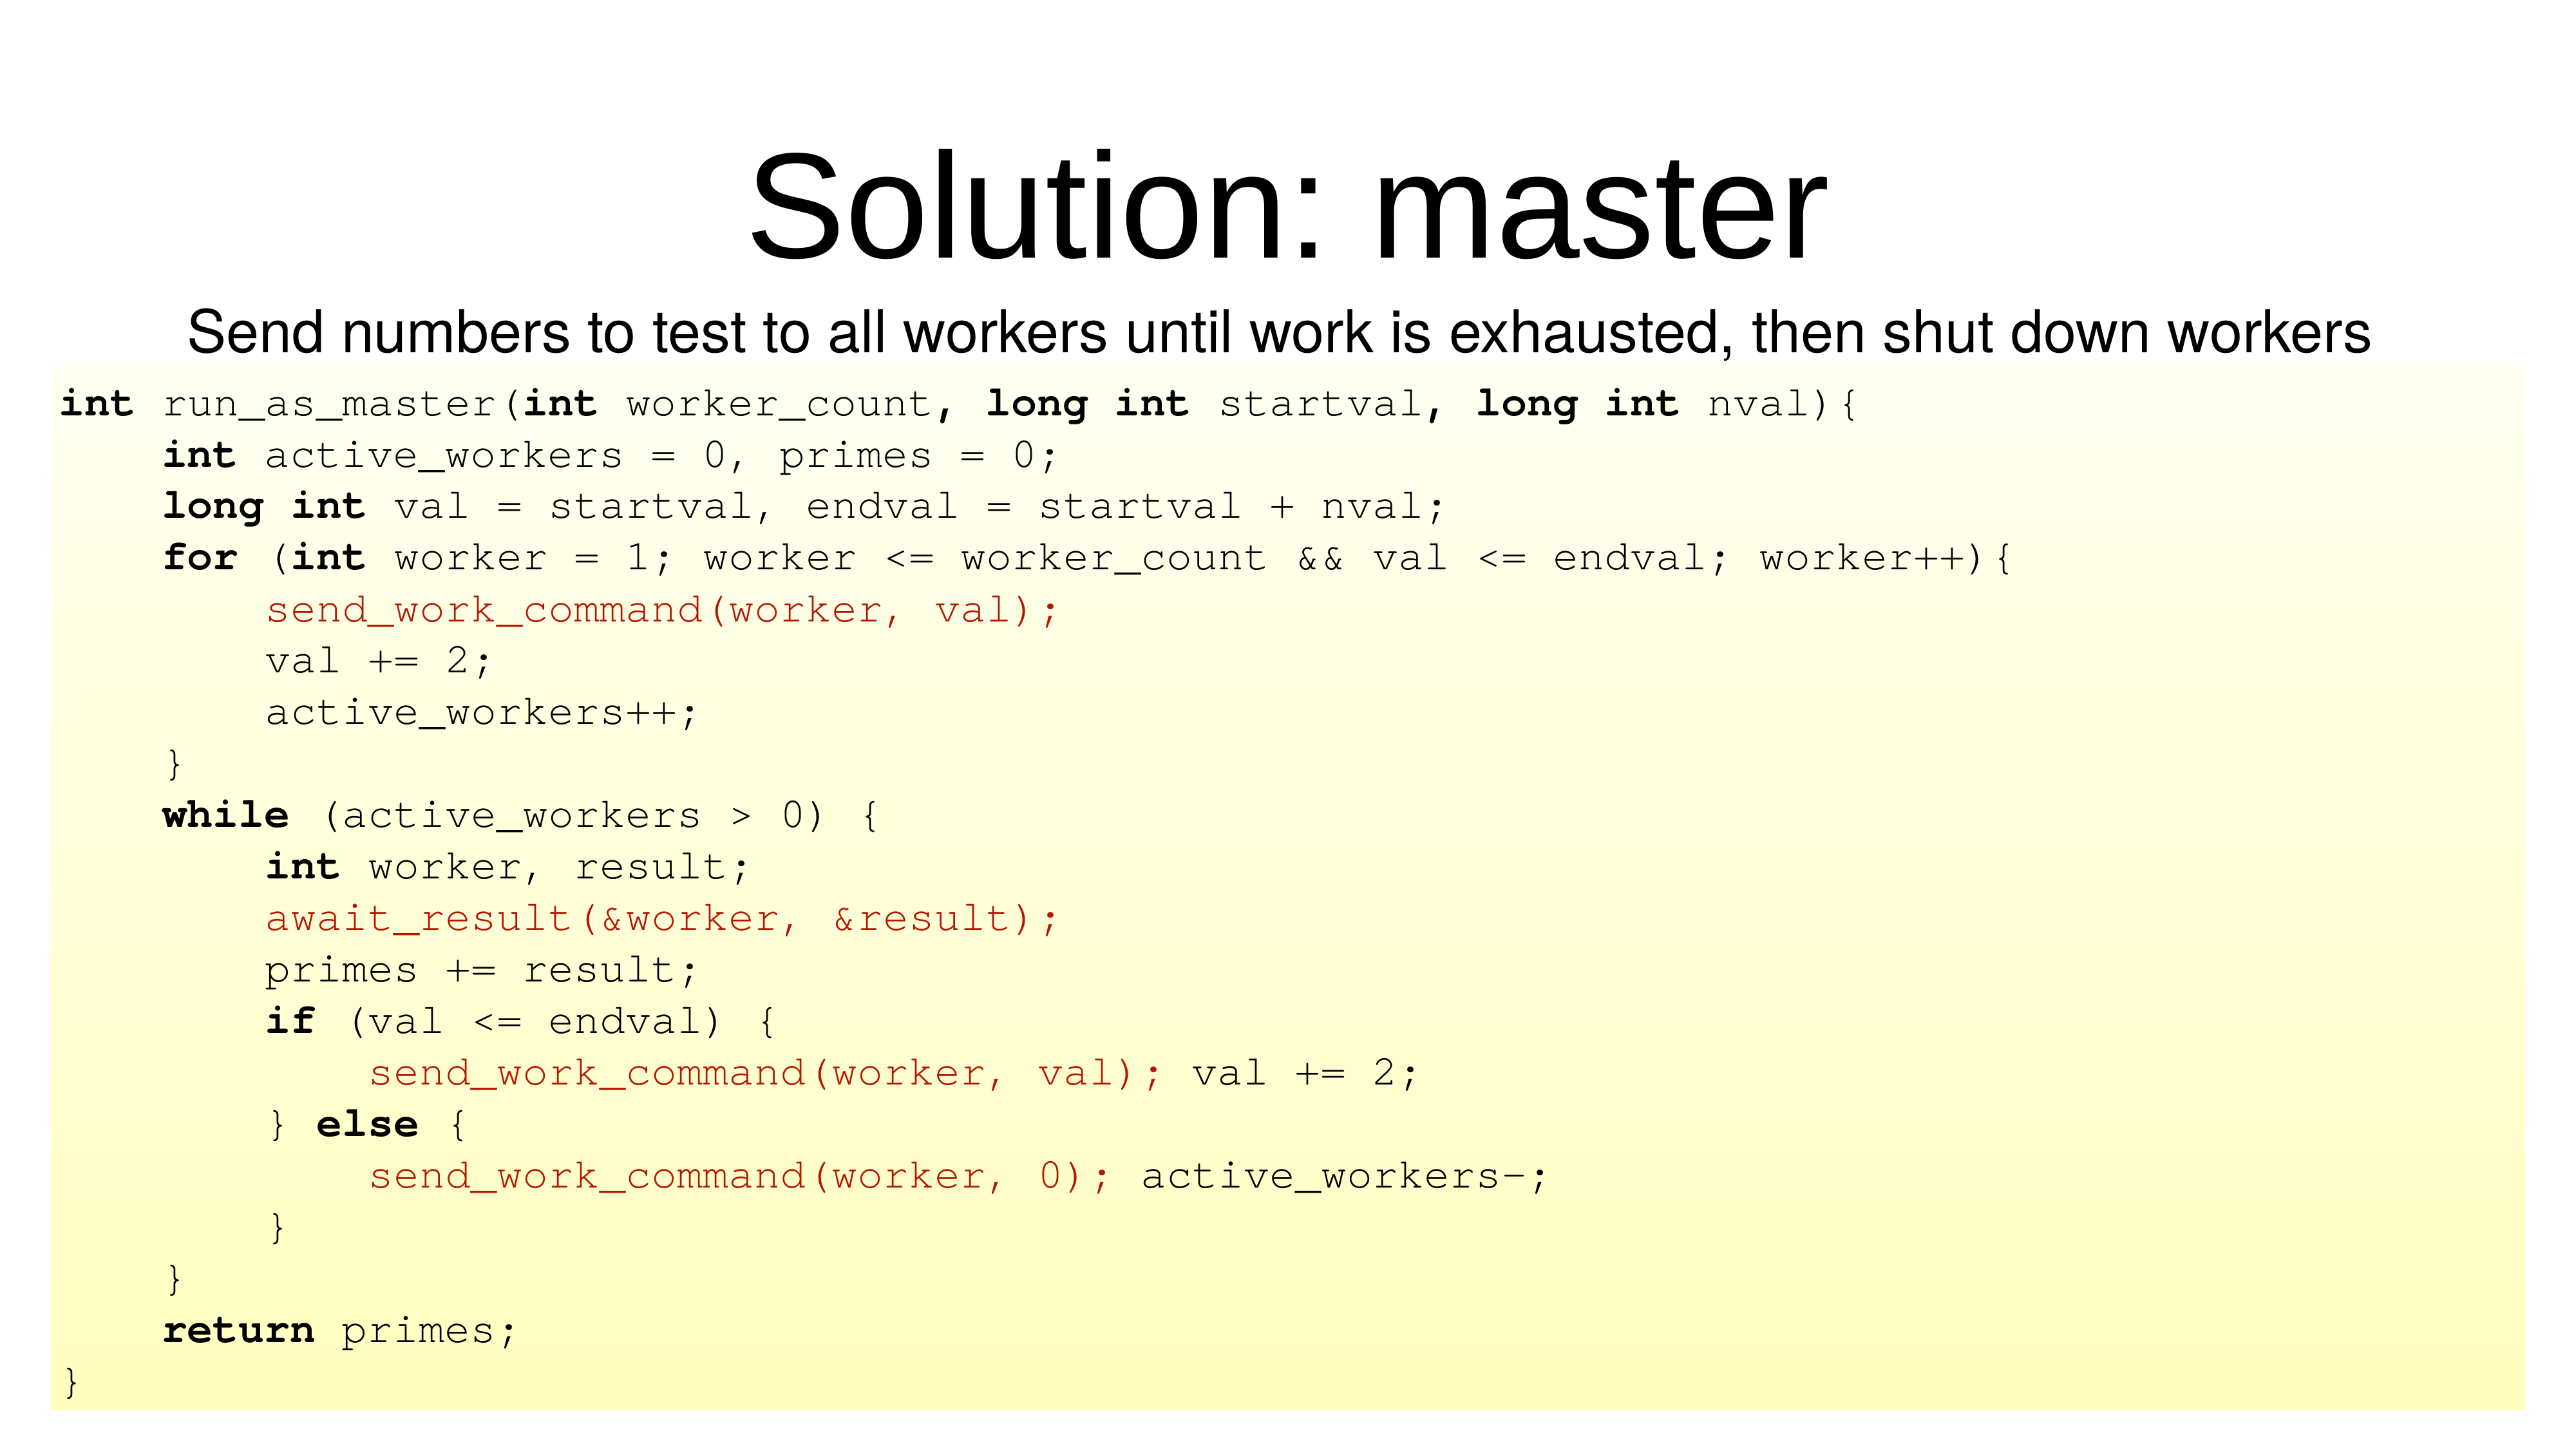

# Solution: master
Send numbers to test to all workers until work is exhausted, then shut down workers
int run_as_master(int worker_count, long int startval, long int nval){
    int active_workers = 0, primes = 0;
    long int val = startval, endval = startval + nval;
    for (int worker = 1; worker <= worker_count && val <= endval; worker++){
        send_work_command(worker, val);
        val += 2;
        active_workers++;
    }
    while (active_workers > 0) {
        int worker, result;
        await_result(&worker, &result);
        primes += result;
        if (val <= endval) {
            send_work_command(worker, val); val += 2;
        } else {
            send_work_command(worker, 0); active_workers—;
        }
    }
    return primes;
}
64